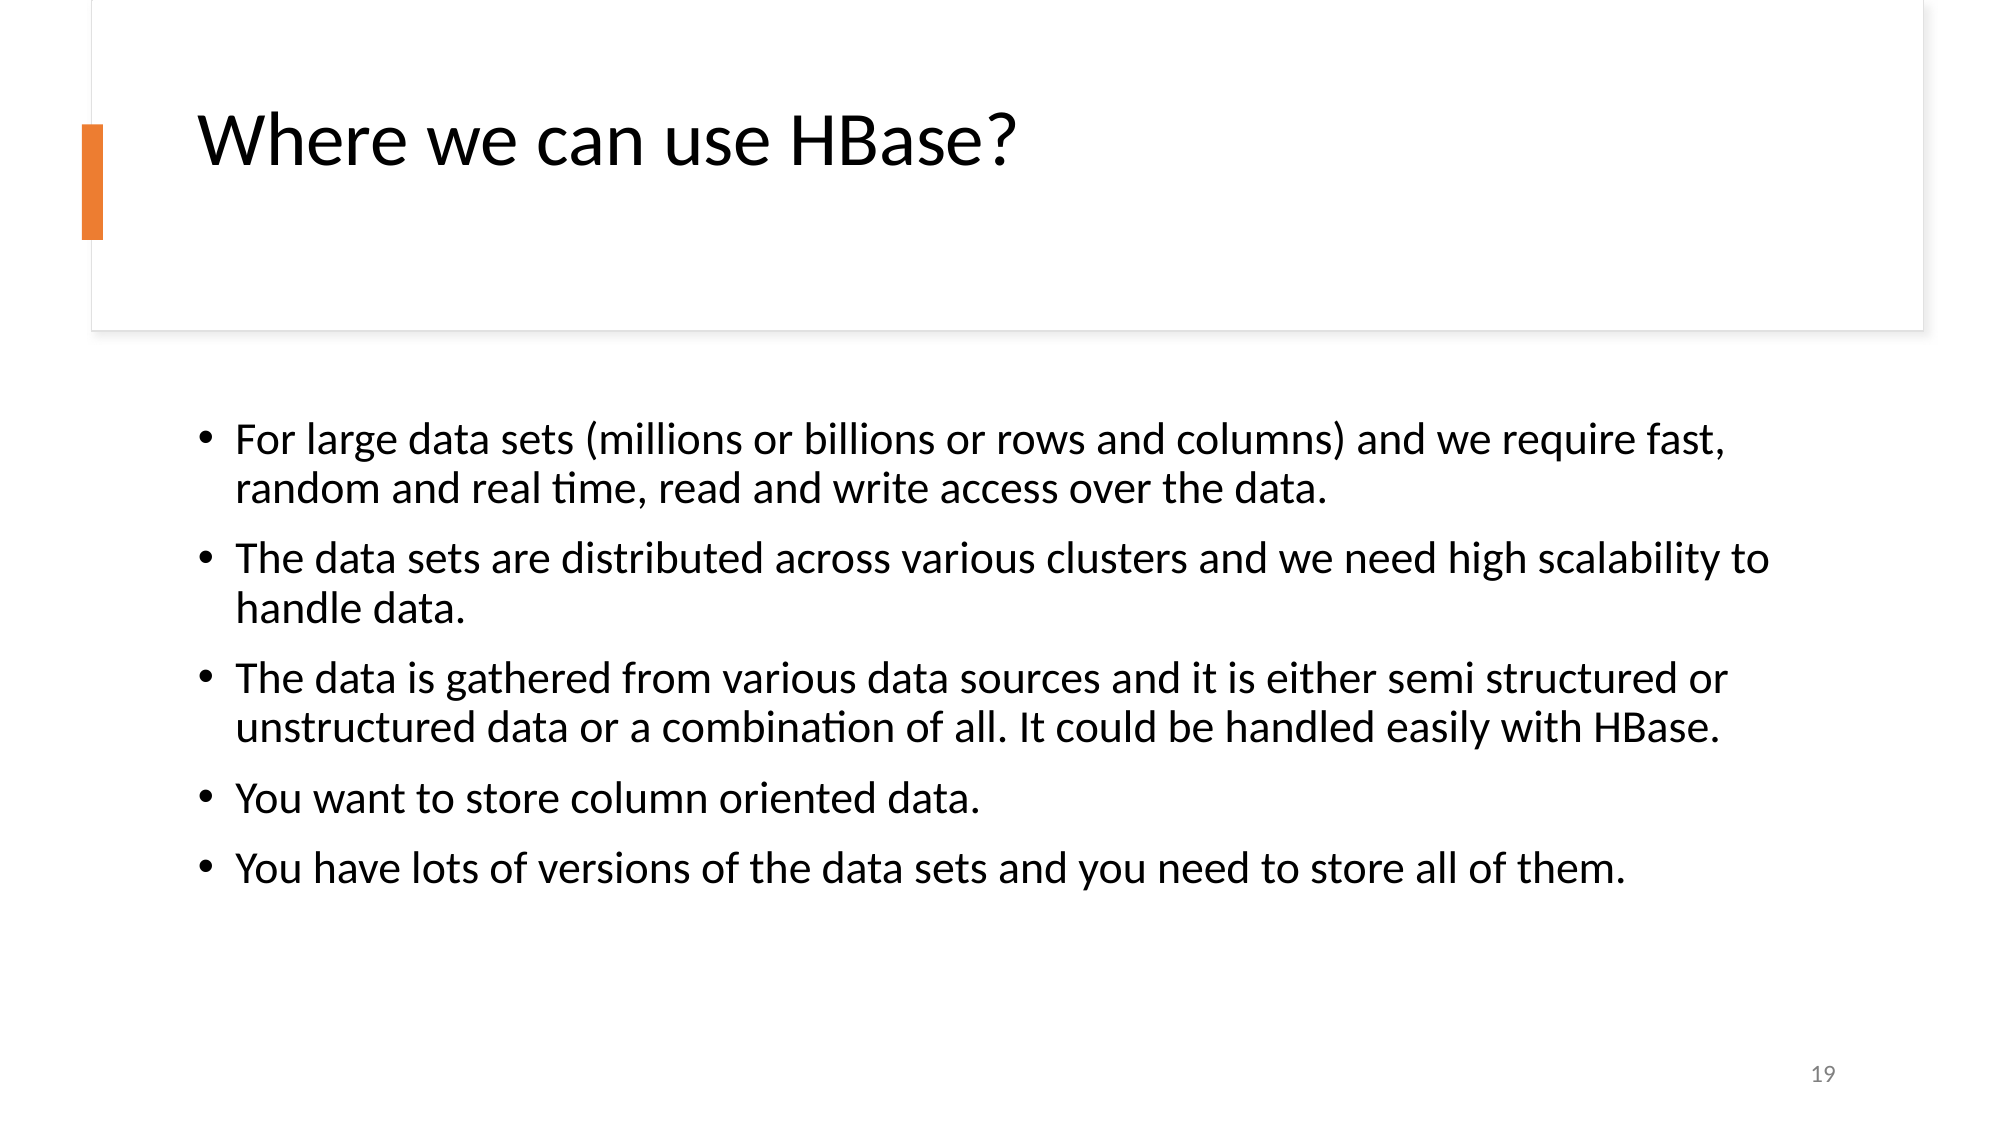

# Where we can use HBase?

For large data sets (millions or billions or rows and columns) and we require fast, random and real time, read and write access over the data.
The data sets are distributed across various clusters and we need high scalability to handle data.
The data is gathered from various data sources and it is either semi structured or unstructured data or a combination of all. It could be handled easily with HBase.
You want to store column oriented data.
You have lots of versions of the data sets and you need to store all of them.

19